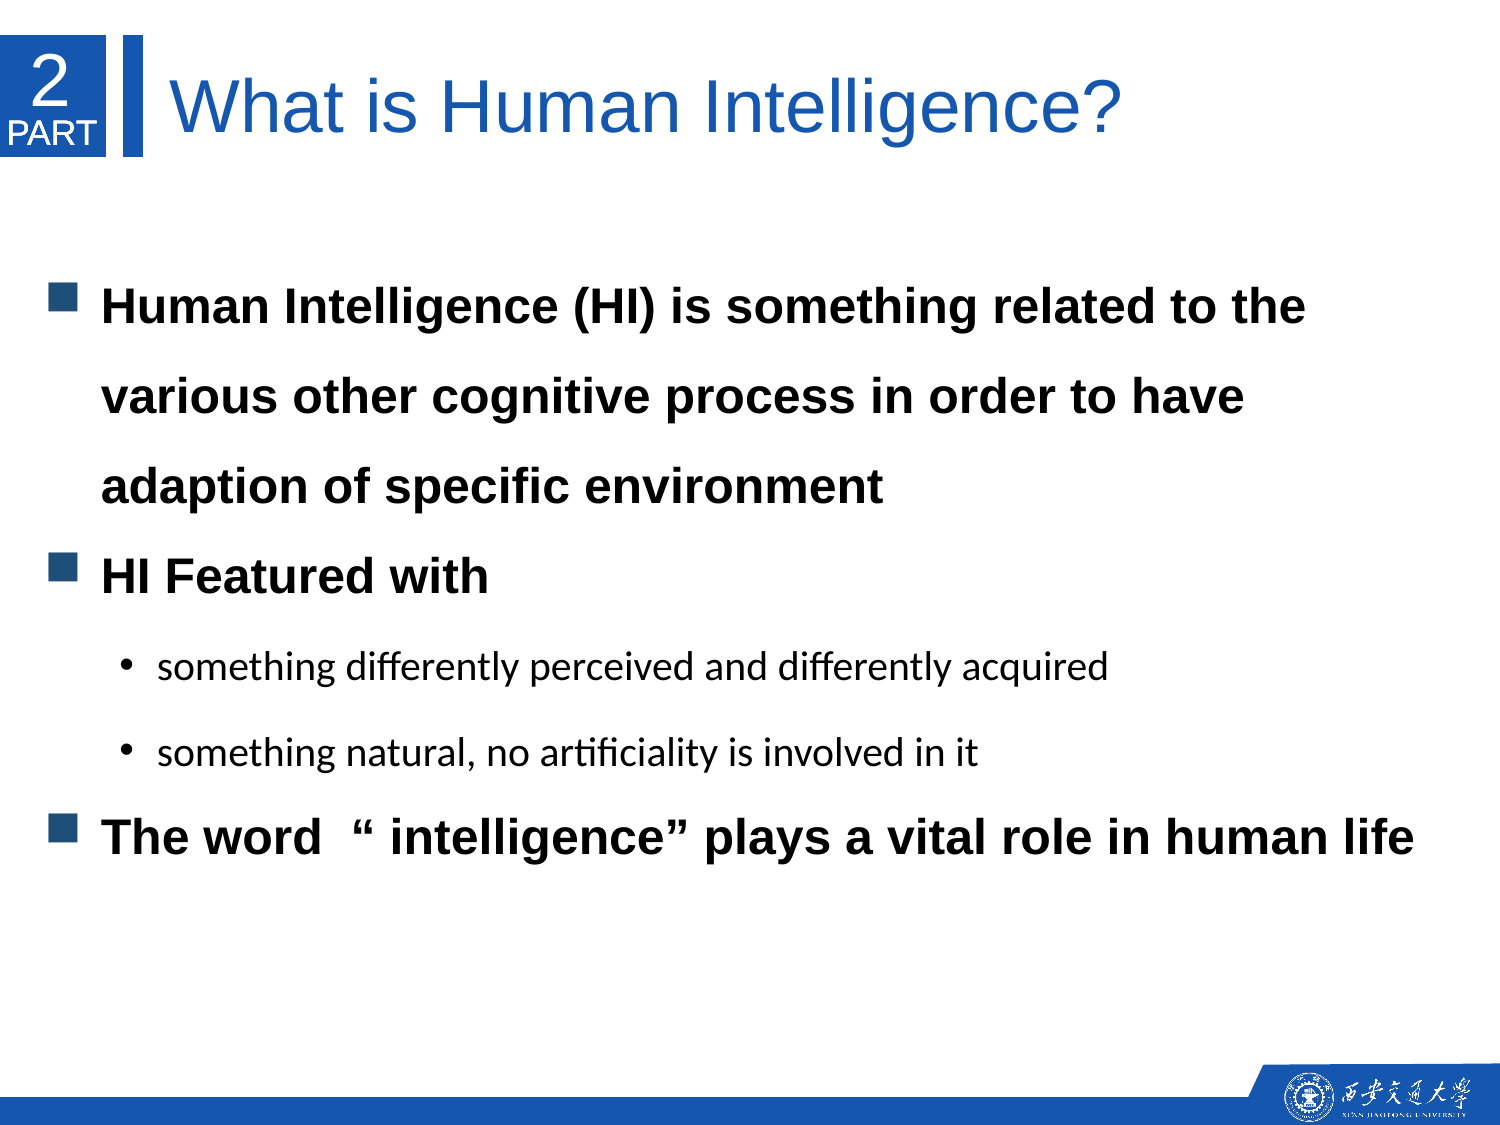

2

What is Human Intelligence?

PART
PART
PART
Human Intelligence (HI) is something related to the various other cognitive process in order to have adaption of specific environment
HI Featured with
something differently perceived and differently acquired
something natural, no artificiality is involved in it
The word  “ intelligence” plays a vital role in human life